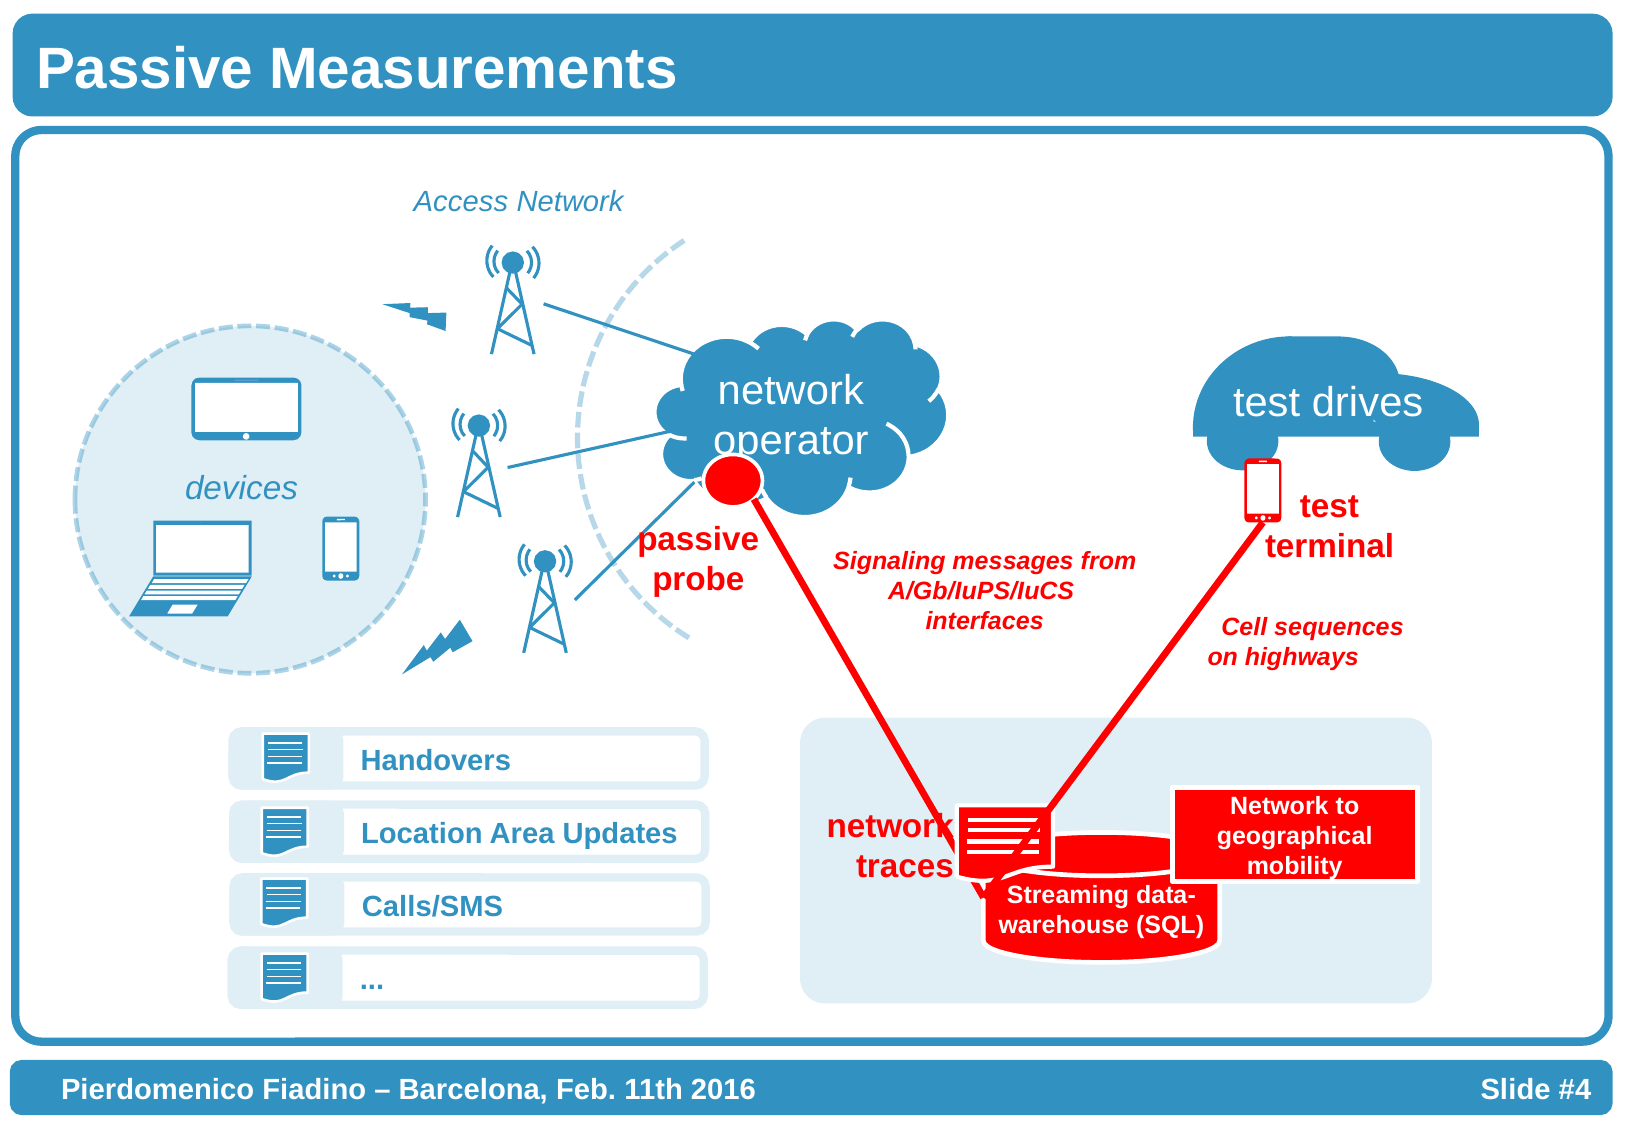

Passive Measurements
111
Access Network

network operator

test drives

devices
test terminal
passive probe

Signaling messages from
A/Gb/IuPS/IuCS
interfaces
  Cell sequences on highways

Handovers
Network to geographical mobility
network traces

Location Area Updates

Streaming data-warehouse (SQL)

Calls/SMS

...

Pierdomenico Fiadino – Barcelona, Feb. 11th 2016 	Slide #4